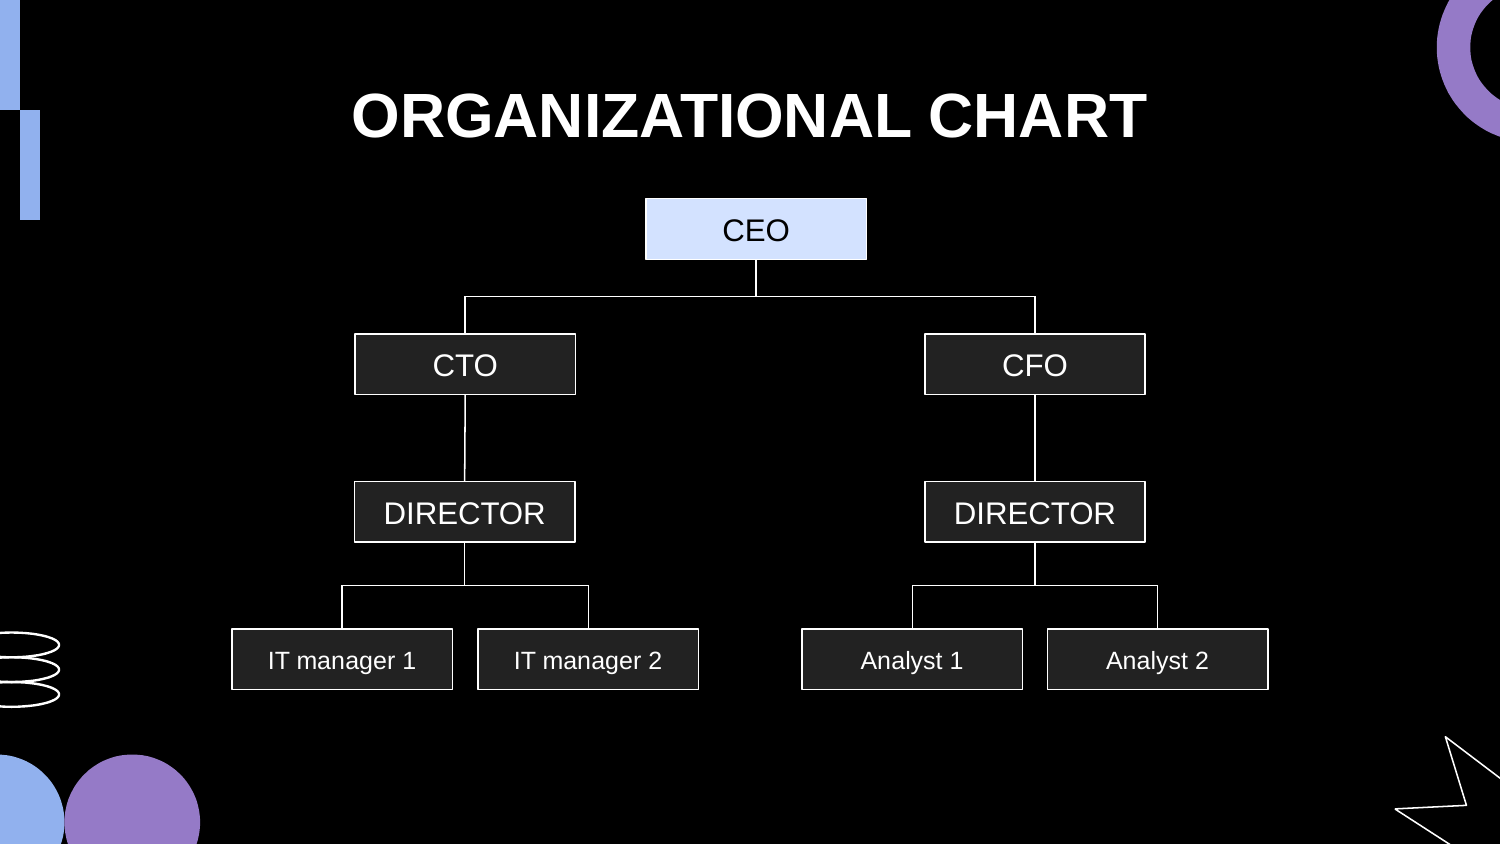

# ORGANIZATIONAL CHART
CEO
CTO
CFO
DIRECTOR
DIRECTOR
IT manager 1
IT manager 2
Analyst 1
Analyst 2